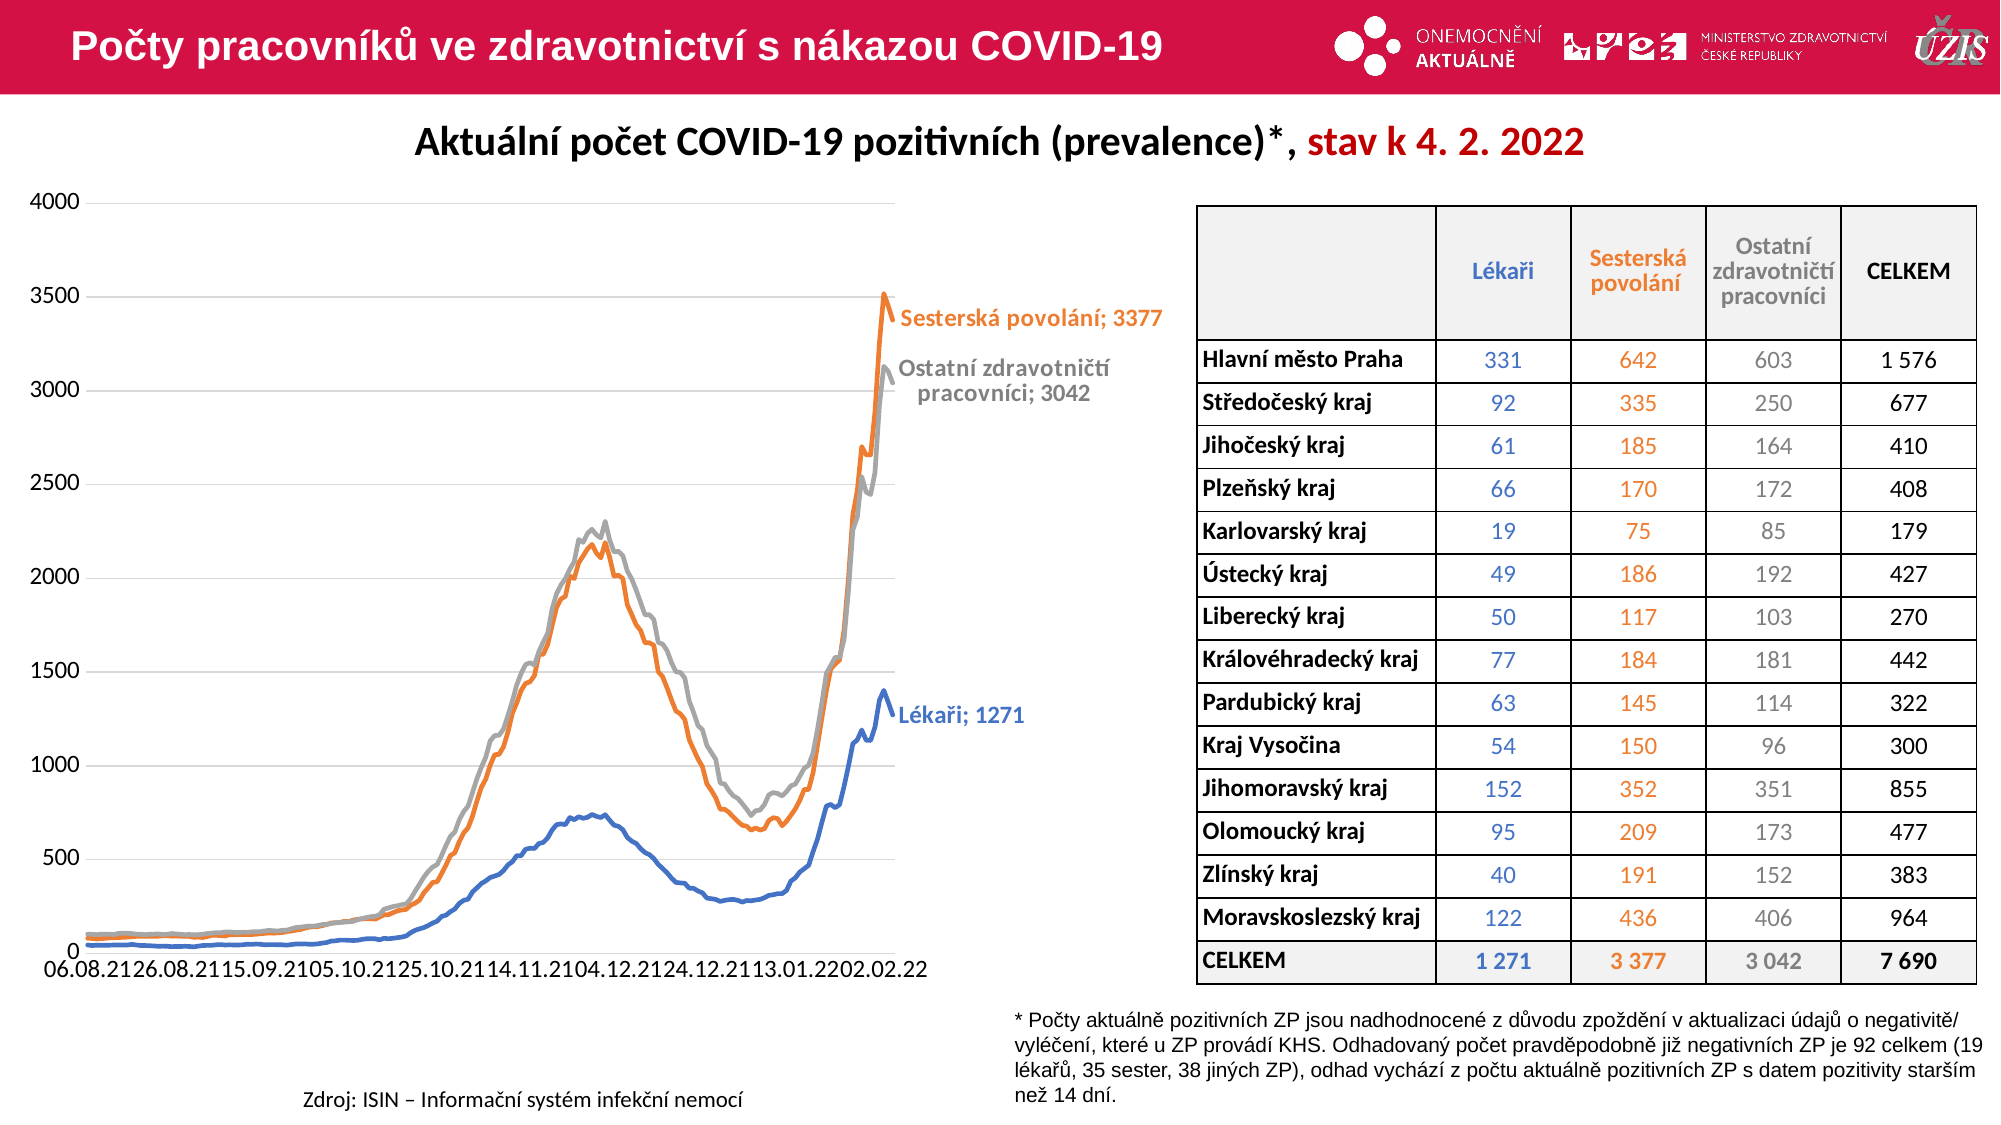

# Počty pracovníků ve zdravotnictví s nákazou COVID-19
Aktuální počet COVID-19 pozitivních (prevalence)*, stav k 4. 2. 2022

### Chart

| Category | Lékaři | Sesterská povolání | Ostatní zdravotničtí pracovníci |
|---|---|---|---|
| 06.08.21 | 44.0 | 80.0 | 102.0 |
| 07.08.21 | 41.0 | 79.0 | 101.0 |
| 08.08.21 | 43.0 | 76.0 | 99.0 |
| 09.08.21 | 43.0 | 78.0 | 102.0 |
| 10.08.21 | 43.0 | 80.0 | 101.0 |
| 11.08.21 | 43.0 | 82.0 | 101.0 |
| 12.08.21 | 44.0 | 82.0 | 100.0 |
| 13.08.21 | 44.0 | 84.0 | 106.0 |
| 14.08.21 | 44.0 | 85.0 | 107.0 |
| 15.08.21 | 44.0 | 86.0 | 107.0 |
| 16.08.21 | 47.0 | 88.0 | 105.0 |
| 17.08.21 | 44.0 | 90.0 | 102.0 |
| 18.08.21 | 41.0 | 91.0 | 101.0 |
| 19.08.21 | 41.0 | 91.0 | 99.0 |
| 20.08.21 | 40.0 | 91.0 | 101.0 |
| 21.08.21 | 39.0 | 91.0 | 102.0 |
| 22.08.21 | 37.0 | 91.0 | 103.0 |
| 23.08.21 | 38.0 | 93.0 | 100.0 |
| 24.08.21 | 37.0 | 94.0 | 101.0 |
| 25.08.21 | 35.0 | 91.0 | 105.0 |
| 26.08.21 | 36.0 | 92.0 | 103.0 |
| 27.08.21 | 36.0 | 91.0 | 101.0 |
| 28.08.21 | 37.0 | 91.0 | 99.0 |
| 29.08.21 | 36.0 | 90.0 | 100.0 |
| 30.08.21 | 34.0 | 85.0 | 98.0 |
| 31.08.21 | 38.0 | 86.0 | 99.0 |
| 01.09.21 | 41.0 | 84.0 | 101.0 |
| 02.09.21 | 42.0 | 89.0 | 105.0 |
| 03.09.21 | 42.0 | 95.0 | 107.0 |
| 04.09.21 | 45.0 | 96.0 | 110.0 |
| 05.09.21 | 46.0 | 94.0 | 109.0 |
| 06.09.21 | 44.0 | 92.0 | 113.0 |
| 07.09.21 | 45.0 | 98.0 | 114.0 |
| 08.09.21 | 44.0 | 98.0 | 111.0 |
| 09.09.21 | 44.0 | 100.0 | 110.0 |
| 10.09.21 | 45.0 | 100.0 | 112.0 |
| 11.09.21 | 48.0 | 99.0 | 111.0 |
| 12.09.21 | 47.0 | 100.0 | 114.0 |
| 13.09.21 | 49.0 | 101.0 | 115.0 |
| 14.09.21 | 48.0 | 104.0 | 115.0 |
| 15.09.21 | 45.0 | 106.0 | 119.0 |
| 16.09.21 | 46.0 | 108.0 | 122.0 |
| 17.09.21 | 46.0 | 107.0 | 120.0 |
| 18.09.21 | 45.0 | 109.0 | 119.0 |
| 19.09.21 | 45.0 | 110.0 | 122.0 |
| 20.09.21 | 43.0 | 116.0 | 123.0 |
| 21.09.21 | 46.0 | 118.0 | 130.0 |
| 22.09.21 | 49.0 | 123.0 | 137.0 |
| 23.09.21 | 49.0 | 126.0 | 139.0 |
| 24.09.21 | 50.0 | 133.0 | 142.0 |
| 25.09.21 | 48.0 | 139.0 | 145.0 |
| 26.09.21 | 48.0 | 141.0 | 144.0 |
| 27.09.21 | 50.0 | 142.0 | 148.0 |
| 28.09.21 | 54.0 | 147.0 | 153.0 |
| 29.09.21 | 57.0 | 153.0 | 154.0 |
| 30.09.21 | 65.0 | 161.0 | 159.0 |
| 01.10.21 | 66.0 | 163.0 | 162.0 |
| 02.10.21 | 70.0 | 164.0 | 164.0 |
| 03.10.21 | 70.0 | 170.0 | 166.0 |
| 04.10.21 | 69.0 | 169.0 | 168.0 |
| 05.10.21 | 68.0 | 177.0 | 170.0 |
| 06.10.21 | 69.0 | 181.0 | 179.0 |
| 07.10.21 | 74.0 | 183.0 | 185.0 |
| 08.10.21 | 77.0 | 184.0 | 190.0 |
| 09.10.21 | 78.0 | 184.0 | 195.0 |
| 10.10.21 | 77.0 | 182.0 | 197.0 |
| 11.10.21 | 71.0 | 193.0 | 206.0 |
| 12.10.21 | 80.0 | 205.0 | 235.0 |
| 13.10.21 | 77.0 | 206.0 | 241.0 |
| 14.10.21 | 80.0 | 216.0 | 249.0 |
| 15.10.21 | 83.0 | 226.0 | 253.0 |
| 16.10.21 | 86.0 | 231.0 | 259.0 |
| 17.10.21 | 92.0 | 234.0 | 263.0 |
| 18.10.21 | 109.0 | 256.0 | 290.0 |
| 19.10.21 | 122.0 | 267.0 | 330.0 |
| 20.10.21 | 130.0 | 283.0 | 367.0 |
| 21.10.21 | 137.0 | 322.0 | 406.0 |
| 22.10.21 | 148.0 | 349.0 | 437.0 |
| 23.10.21 | 161.0 | 378.0 | 460.0 |
| 24.10.21 | 171.0 | 381.0 | 473.0 |
| 25.10.21 | 196.0 | 424.0 | 521.0 |
| 26.10.21 | 203.0 | 470.0 | 575.0 |
| 27.10.21 | 222.0 | 521.0 | 624.0 |
| 28.10.21 | 236.0 | 536.0 | 647.0 |
| 29.10.21 | 266.0 | 595.0 | 712.0 |
| 30.10.21 | 282.0 | 642.0 | 756.0 |
| 31.10.21 | 288.0 | 669.0 | 785.0 |
| 01.11.21 | 327.0 | 731.0 | 858.0 |
| 02.11.21 | 349.0 | 812.0 | 931.0 |
| 03.11.21 | 372.0 | 885.0 | 992.0 |
| 04.11.21 | 386.0 | 929.0 | 1046.0 |
| 05.11.21 | 404.0 | 1003.0 | 1133.0 |
| 06.11.21 | 412.0 | 1059.0 | 1161.0 |
| 07.11.21 | 420.0 | 1061.0 | 1163.0 |
| 08.11.21 | 441.0 | 1101.0 | 1196.0 |
| 09.11.21 | 471.0 | 1180.0 | 1268.0 |
| 10.11.21 | 488.0 | 1280.0 | 1345.0 |
| 11.11.21 | 521.0 | 1335.0 | 1431.0 |
| 12.11.21 | 520.0 | 1402.0 | 1493.0 |
| 13.11.21 | 555.0 | 1439.0 | 1540.0 |
| 14.11.21 | 560.0 | 1448.0 | 1550.0 |
| 15.11.21 | 559.0 | 1481.0 | 1537.0 |
| 16.11.21 | 585.0 | 1593.0 | 1609.0 |
| 17.11.21 | 591.0 | 1595.0 | 1661.0 |
| 18.11.21 | 616.0 | 1648.0 | 1707.0 |
| 19.11.21 | 658.0 | 1749.0 | 1838.0 |
| 20.11.21 | 686.0 | 1845.0 | 1918.0 |
| 21.11.21 | 690.0 | 1890.0 | 1965.0 |
| 22.11.21 | 686.0 | 1904.0 | 1999.0 |
| 23.11.21 | 724.0 | 2012.0 | 2049.0 |
| 24.11.21 | 712.0 | 1999.0 | 2090.0 |
| 25.11.21 | 728.0 | 2083.0 | 2207.0 |
| 26.11.21 | 720.0 | 2119.0 | 2192.0 |
| 27.11.21 | 725.0 | 2157.0 | 2240.0 |
| 28.11.21 | 740.0 | 2181.0 | 2262.0 |
| 29.11.21 | 730.0 | 2135.0 | 2232.0 |
| 30.11.21 | 724.0 | 2109.0 | 2216.0 |
| 01.12.21 | 739.0 | 2191.0 | 2304.0 |
| 02.12.21 | 710.0 | 2113.0 | 2206.0 |
| 03.12.21 | 683.0 | 2012.0 | 2141.0 |
| 04.12.21 | 677.0 | 2017.0 | 2144.0 |
| 05.12.21 | 659.0 | 1999.0 | 2121.0 |
| 06.12.21 | 618.0 | 1860.0 | 2039.0 |
| 07.12.21 | 598.0 | 1807.0 | 1997.0 |
| 08.12.21 | 586.0 | 1752.0 | 1938.0 |
| 09.12.21 | 558.0 | 1722.0 | 1872.0 |
| 10.12.21 | 537.0 | 1656.0 | 1805.0 |
| 11.12.21 | 526.0 | 1656.0 | 1806.0 |
| 12.12.21 | 505.0 | 1643.0 | 1781.0 |
| 13.12.21 | 474.0 | 1502.0 | 1658.0 |
| 14.12.21 | 452.0 | 1475.0 | 1649.0 |
| 15.12.21 | 429.0 | 1415.0 | 1614.0 |
| 16.12.21 | 401.0 | 1351.0 | 1550.0 |
| 17.12.21 | 378.0 | 1292.0 | 1501.0 |
| 18.12.21 | 375.0 | 1277.0 | 1498.0 |
| 19.12.21 | 373.0 | 1246.0 | 1468.0 |
| 20.12.21 | 347.0 | 1139.0 | 1345.0 |
| 21.12.21 | 346.0 | 1087.0 | 1284.0 |
| 22.12.21 | 332.0 | 1036.0 | 1214.0 |
| 23.12.21 | 322.0 | 995.0 | 1192.0 |
| 24.12.21 | 294.0 | 903.0 | 1108.0 |
| 25.12.21 | 291.0 | 869.0 | 1071.0 |
| 26.12.21 | 287.0 | 829.0 | 1034.0 |
| 27.12.21 | 276.0 | 768.0 | 907.0 |
| 28.12.21 | 282.0 | 768.0 | 903.0 |
| 29.12.21 | 286.0 | 751.0 | 866.0 |
| 30.12.21 | 287.0 | 726.0 | 839.0 |
| 31.12.21 | 282.0 | 703.0 | 826.0 |
| 01.01.22 | 273.0 | 682.0 | 798.0 |
| 02.01.22 | 281.0 | 678.0 | 768.0 |
| 03.01.22 | 280.0 | 656.0 | 734.0 |
| 04.01.22 | 284.0 | 669.0 | 760.0 |
| 05.01.22 | 287.0 | 657.0 | 763.0 |
| 06.01.22 | 296.0 | 664.0 | 793.0 |
| 07.01.22 | 309.0 | 708.0 | 845.0 |
| 08.01.22 | 312.0 | 723.0 | 857.0 |
| 09.01.22 | 318.0 | 718.0 | 852.0 |
| 10.01.22 | 318.0 | 680.0 | 839.0 |
| 11.01.22 | 335.0 | 704.0 | 862.0 |
| 12.01.22 | 385.0 | 736.0 | 893.0 |
| 13.01.22 | 402.0 | 770.0 | 902.0 |
| 14.01.22 | 433.0 | 815.0 | 944.0 |
| 15.01.22 | 451.0 | 874.0 | 986.0 |
| 16.01.22 | 469.0 | 873.0 | 1003.0 |
| 17.01.22 | 542.0 | 963.0 | 1068.0 |
| 18.01.22 | 609.0 | 1110.0 | 1195.0 |
| 19.01.22 | 699.0 | 1257.0 | 1337.0 |
| 20.01.22 | 785.0 | 1399.0 | 1493.0 |
| 21.01.22 | 794.0 | 1516.0 | 1534.0 |
| 22.01.22 | 776.0 | 1542.0 | 1578.0 |
| 23.01.22 | 793.0 | 1564.0 | 1578.0 |
| 24.01.22 | 889.0 | 1724.0 | 1673.0 |
| 25.01.22 | 998.0 | 1999.0 | 1934.0 |
| 26.01.22 | 1118.0 | 2340.0 | 2259.0 |
| 27.01.22 | 1138.0 | 2467.0 | 2326.0 |
| 28.01.22 | 1191.0 | 2703.0 | 2543.0 |
| 29.01.22 | 1136.0 | 2659.0 | 2460.0 |
| 30.01.22 | 1135.0 | 2659.0 | 2447.0 |
| 31.01.22 | 1206.0 | 2887.0 | 2564.0 |
| 01.02.22 | 1349.0 | 3254.0 | 2922.0 |
| 02.02.22 | 1402.0 | 3519.0 | 3131.0 |
| 03.02.22 | 1339.0 | 3453.0 | 3104.0 |
| 04.02.22 | 1271.0 | 3377.0 | 3042.0 |
|  | Lékaři | Sesterská povolání | Ostatní zdravotničtí pracovníci | CELKEM |
| --- | --- | --- | --- | --- |
| Hlavní město Praha | 331 | 642 | 603 | 1 576 |
| Středočeský kraj | 92 | 335 | 250 | 677 |
| Jihočeský kraj | 61 | 185 | 164 | 410 |
| Plzeňský kraj | 66 | 170 | 172 | 408 |
| Karlovarský kraj | 19 | 75 | 85 | 179 |
| Ústecký kraj | 49 | 186 | 192 | 427 |
| Liberecký kraj | 50 | 117 | 103 | 270 |
| Královéhradecký kraj | 77 | 184 | 181 | 442 |
| Pardubický kraj | 63 | 145 | 114 | 322 |
| Kraj Vysočina | 54 | 150 | 96 | 300 |
| Jihomoravský kraj | 152 | 352 | 351 | 855 |
| Olomoucký kraj | 95 | 209 | 173 | 477 |
| Zlínský kraj | 40 | 191 | 152 | 383 |
| Moravskoslezský kraj | 122 | 436 | 406 | 964 |
| CELKEM | 1 271 | 3 377 | 3 042 | 7 690 |
* Počty aktuálně pozitivních ZP jsou nadhodnocené z důvodu zpoždění v aktualizaci údajů o negativitě/ vyléčení, které u ZP provádí KHS. Odhadovaný počet pravděpodobně již negativních ZP je 92 celkem (19 lékařů, 35 sester, 38 jiných ZP), odhad vychází z počtu aktuálně pozitivních ZP s datem pozitivity starším než 14 dní.
Zdroj: ISIN – Informační systém infekční nemocí